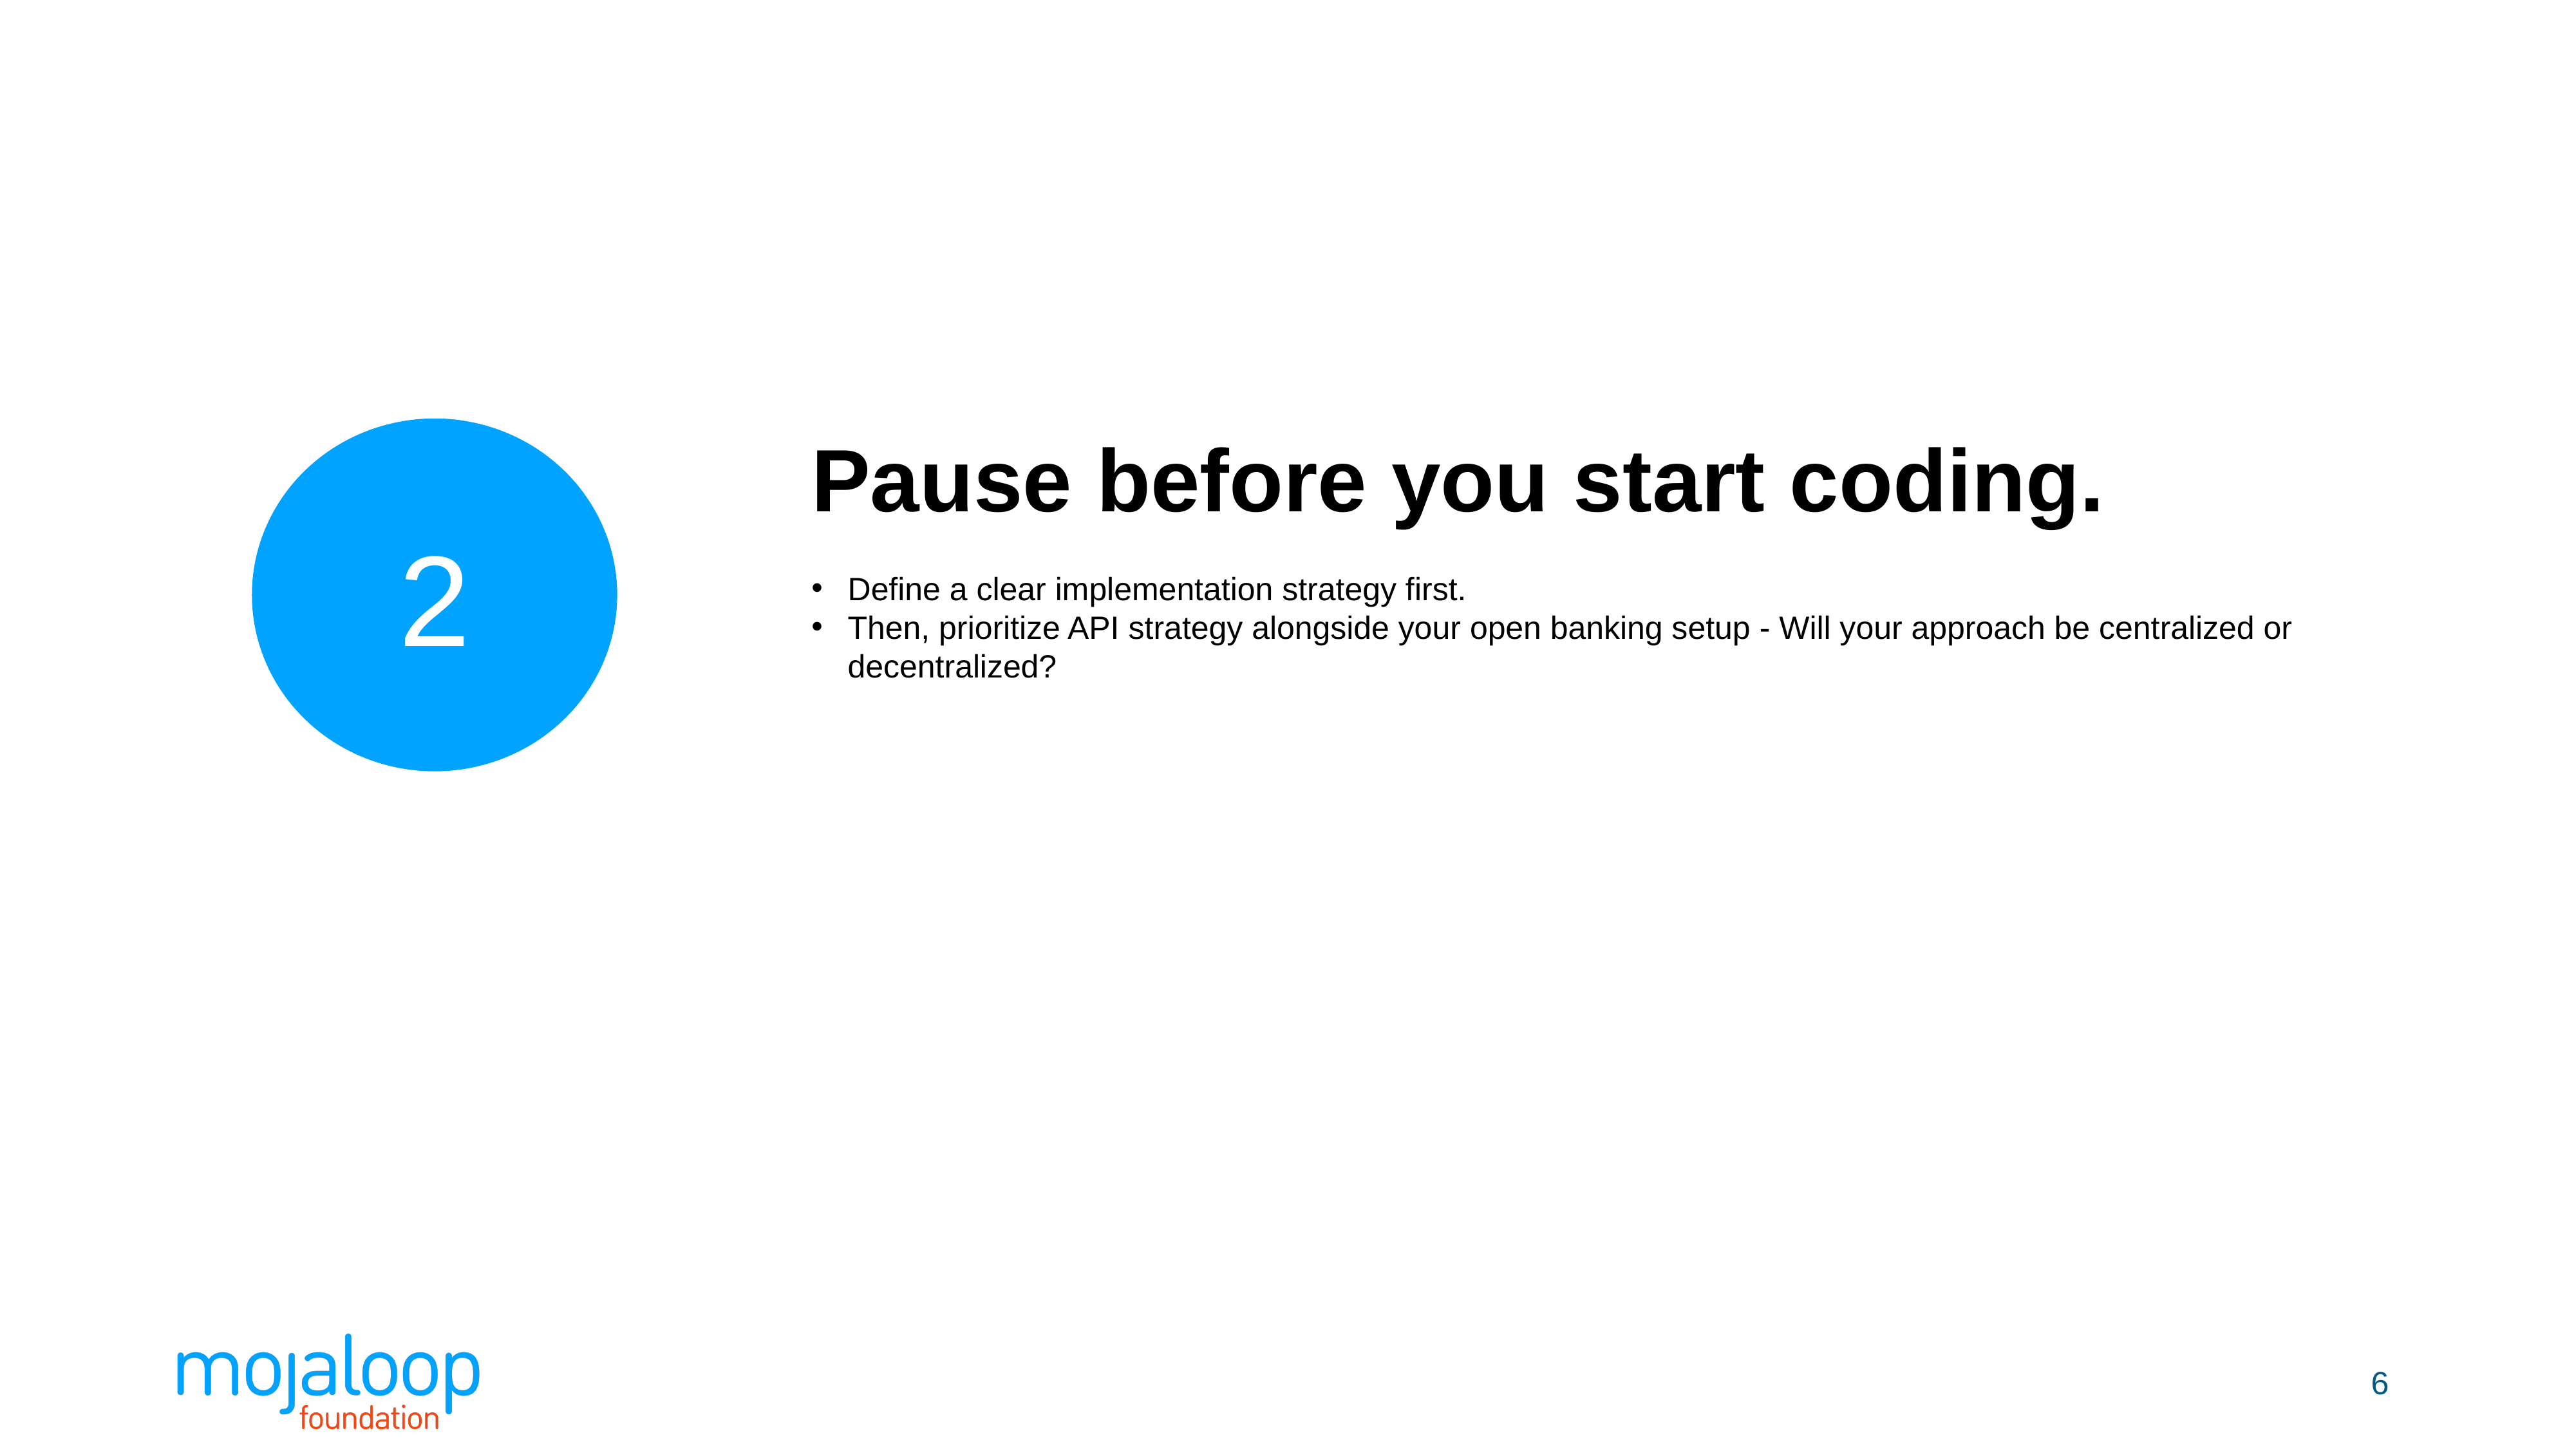

2
Pause before you start coding.

Define a clear implementation strategy first.
Then, prioritize API strategy alongside your open banking setup - Will your approach be centralized or decentralized?
6